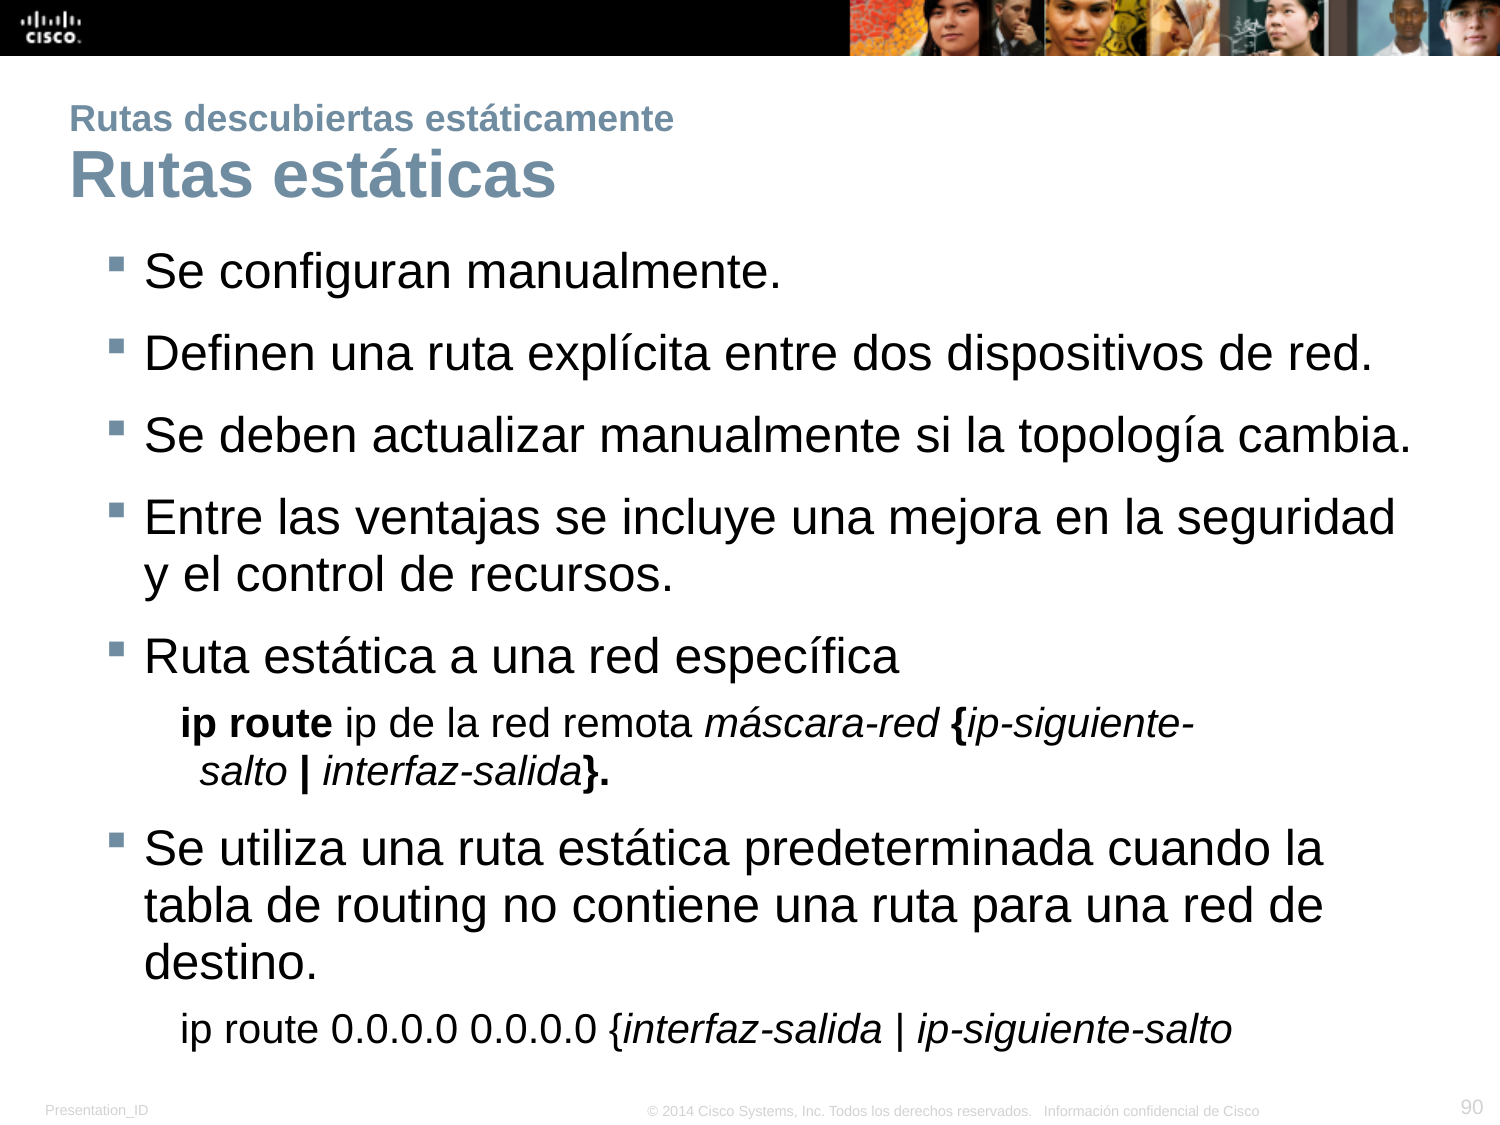

# Rutas descubiertas estáticamente Rutas estáticas

Se configuran manualmente.
Definen una ruta explícita entre dos dispositivos de red.
Se deben actualizar manualmente si la topología cambia.
Entre las ventajas se incluye una mejora en la seguridad y el control de recursos.
Ruta estática a una red específica
ip route ip de la red remota máscara-red {ip-siguiente-salto | interfaz-salida}.
Se utiliza una ruta estática predeterminada cuando la tabla de routing no contiene una ruta para una red de destino.
ip route 0.0.0.0 0.0.0.0 {interfaz-salida | ip-siguiente-salto